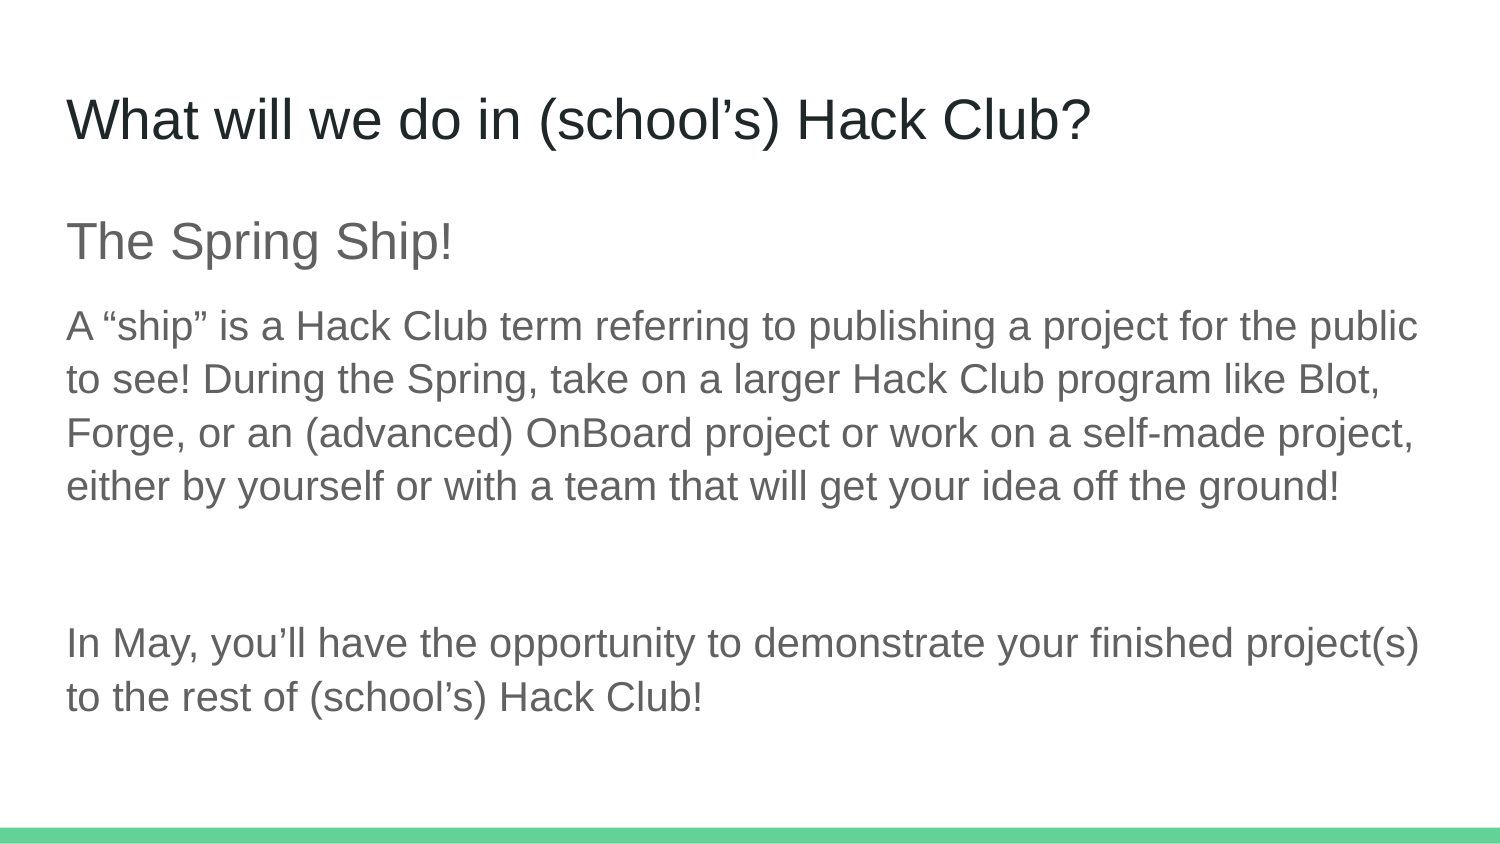

# What will we do in (school’s) Hack Club?
The Spring Ship!
A “ship” is a Hack Club term referring to publishing a project for the public to see! During the Spring, take on a larger Hack Club program like Blot, Forge, or an (advanced) OnBoard project or work on a self-made project, either by yourself or with a team that will get your idea off the ground!

In May, you’ll have the opportunity to demonstrate your finished project(s) to the rest of (school’s) Hack Club!